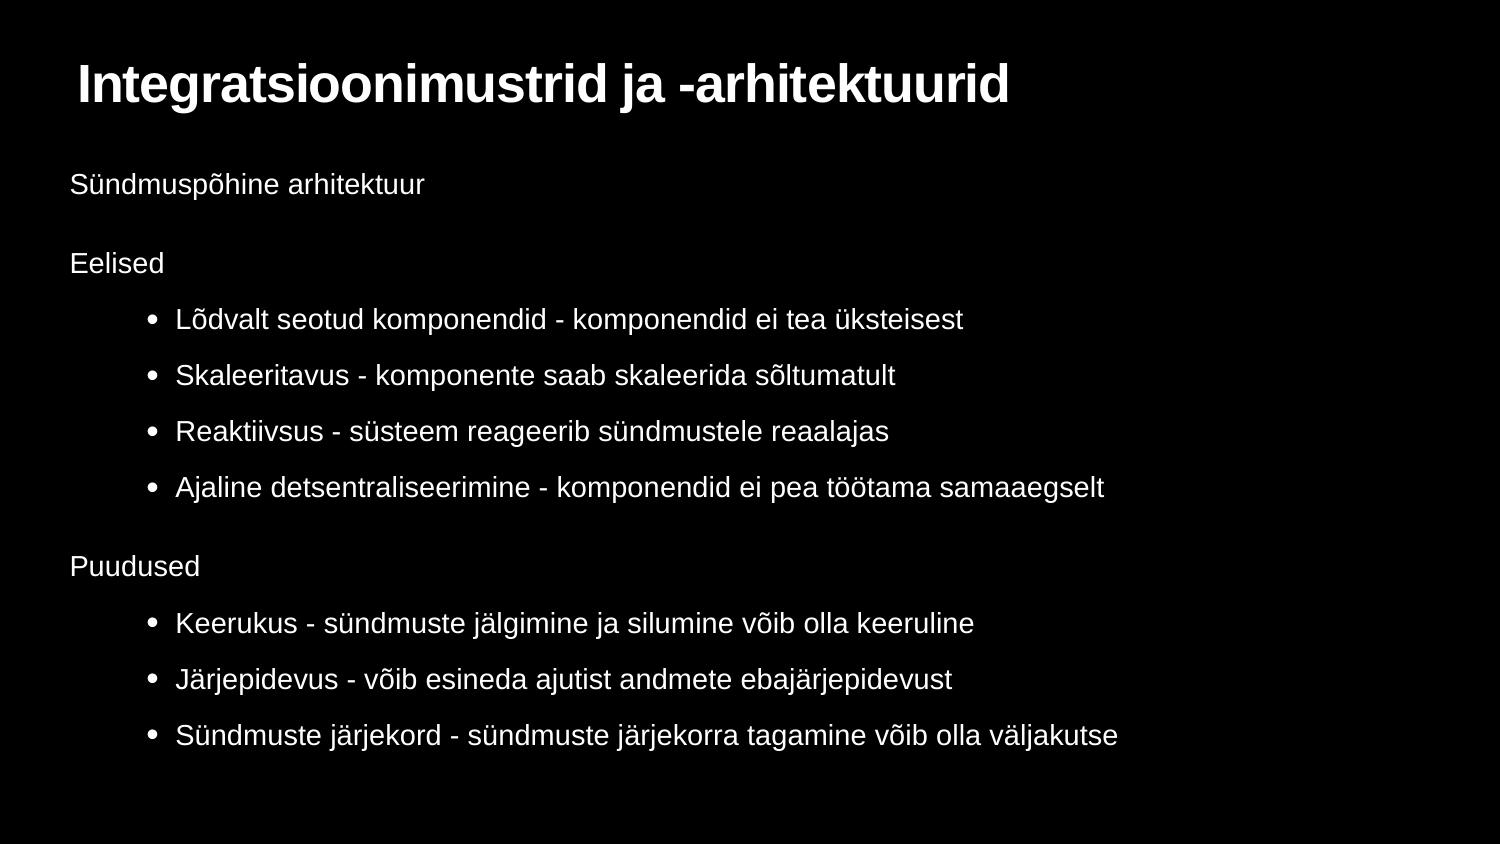

# Integratsioonimustrid ja -arhitektuurid
Sündmuspõhine arhitektuur
Eelised
Lõdvalt seotud komponendid - komponendid ei tea üksteisest
Skaleeritavus - komponente saab skaleerida sõltumatult
Reaktiivsus - süsteem reageerib sündmustele reaalajas
Ajaline detsentraliseerimine - komponendid ei pea töötama samaaegselt
Puudused
Keerukus - sündmuste jälgimine ja silumine võib olla keeruline
Järjepidevus - võib esineda ajutist andmete ebajärjepidevust
Sündmuste järjekord - sündmuste järjekorra tagamine võib olla väljakutse